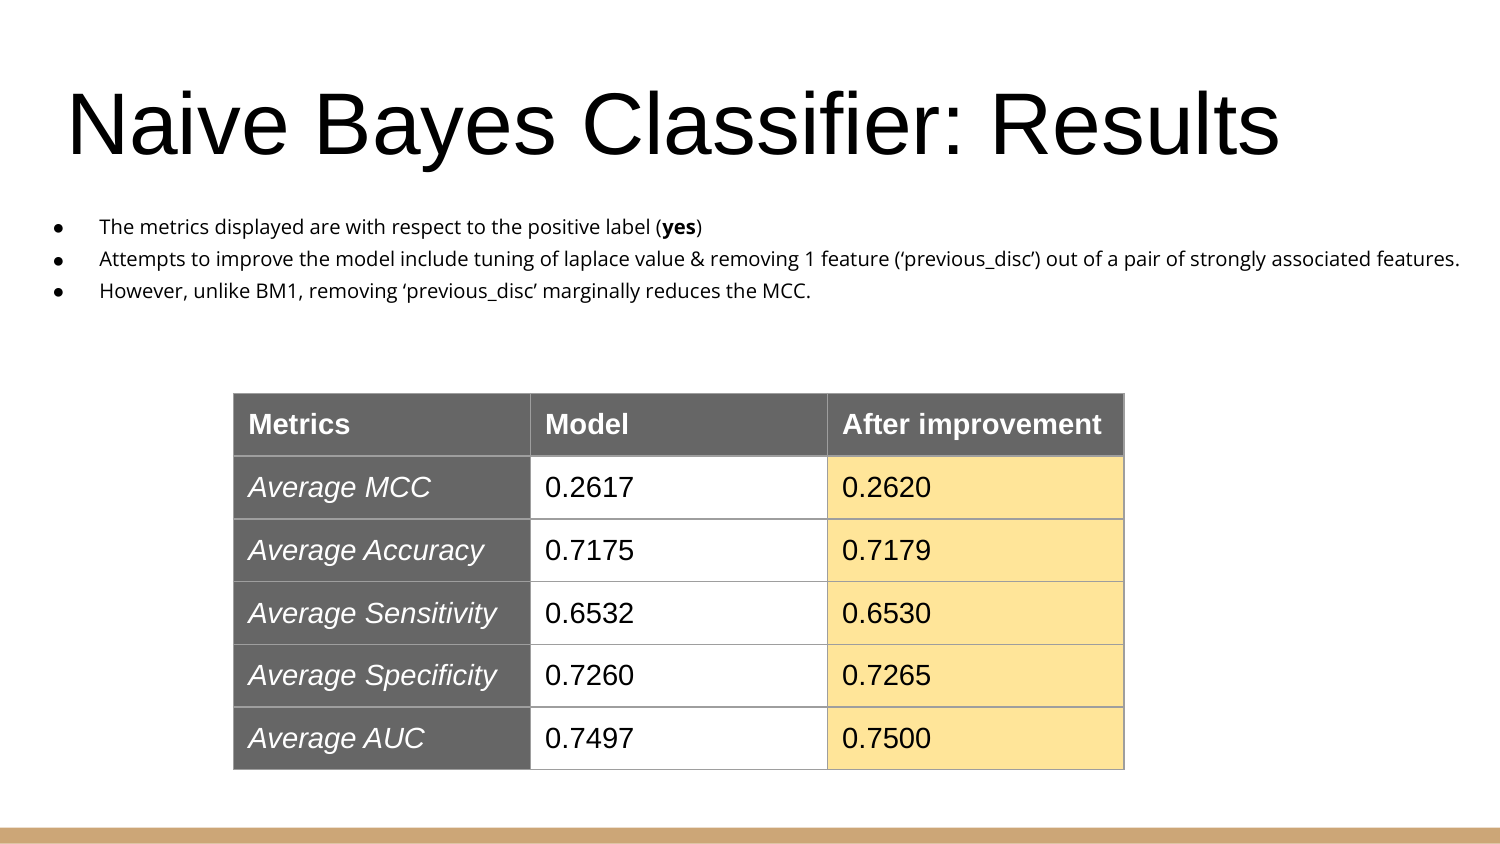

# Naive Bayes Classifier: Results
The metrics displayed are with respect to the positive label (yes)
Attempts to improve the model include tuning of laplace value & removing 1 feature (‘previous_disc’) out of a pair of strongly associated features.
However, unlike BM1, removing ‘previous_disc’ marginally reduces the MCC.
| Metrics | Model | After improvement |
| --- | --- | --- |
| Average MCC | 0.2617 | 0.2620 |
| Average Accuracy | 0.7175 | 0.7179 |
| Average Sensitivity | 0.6532 | 0.6530 |
| Average Specificity | 0.7260 | 0.7265 |
| Average AUC | 0.7497 | 0.7500 |